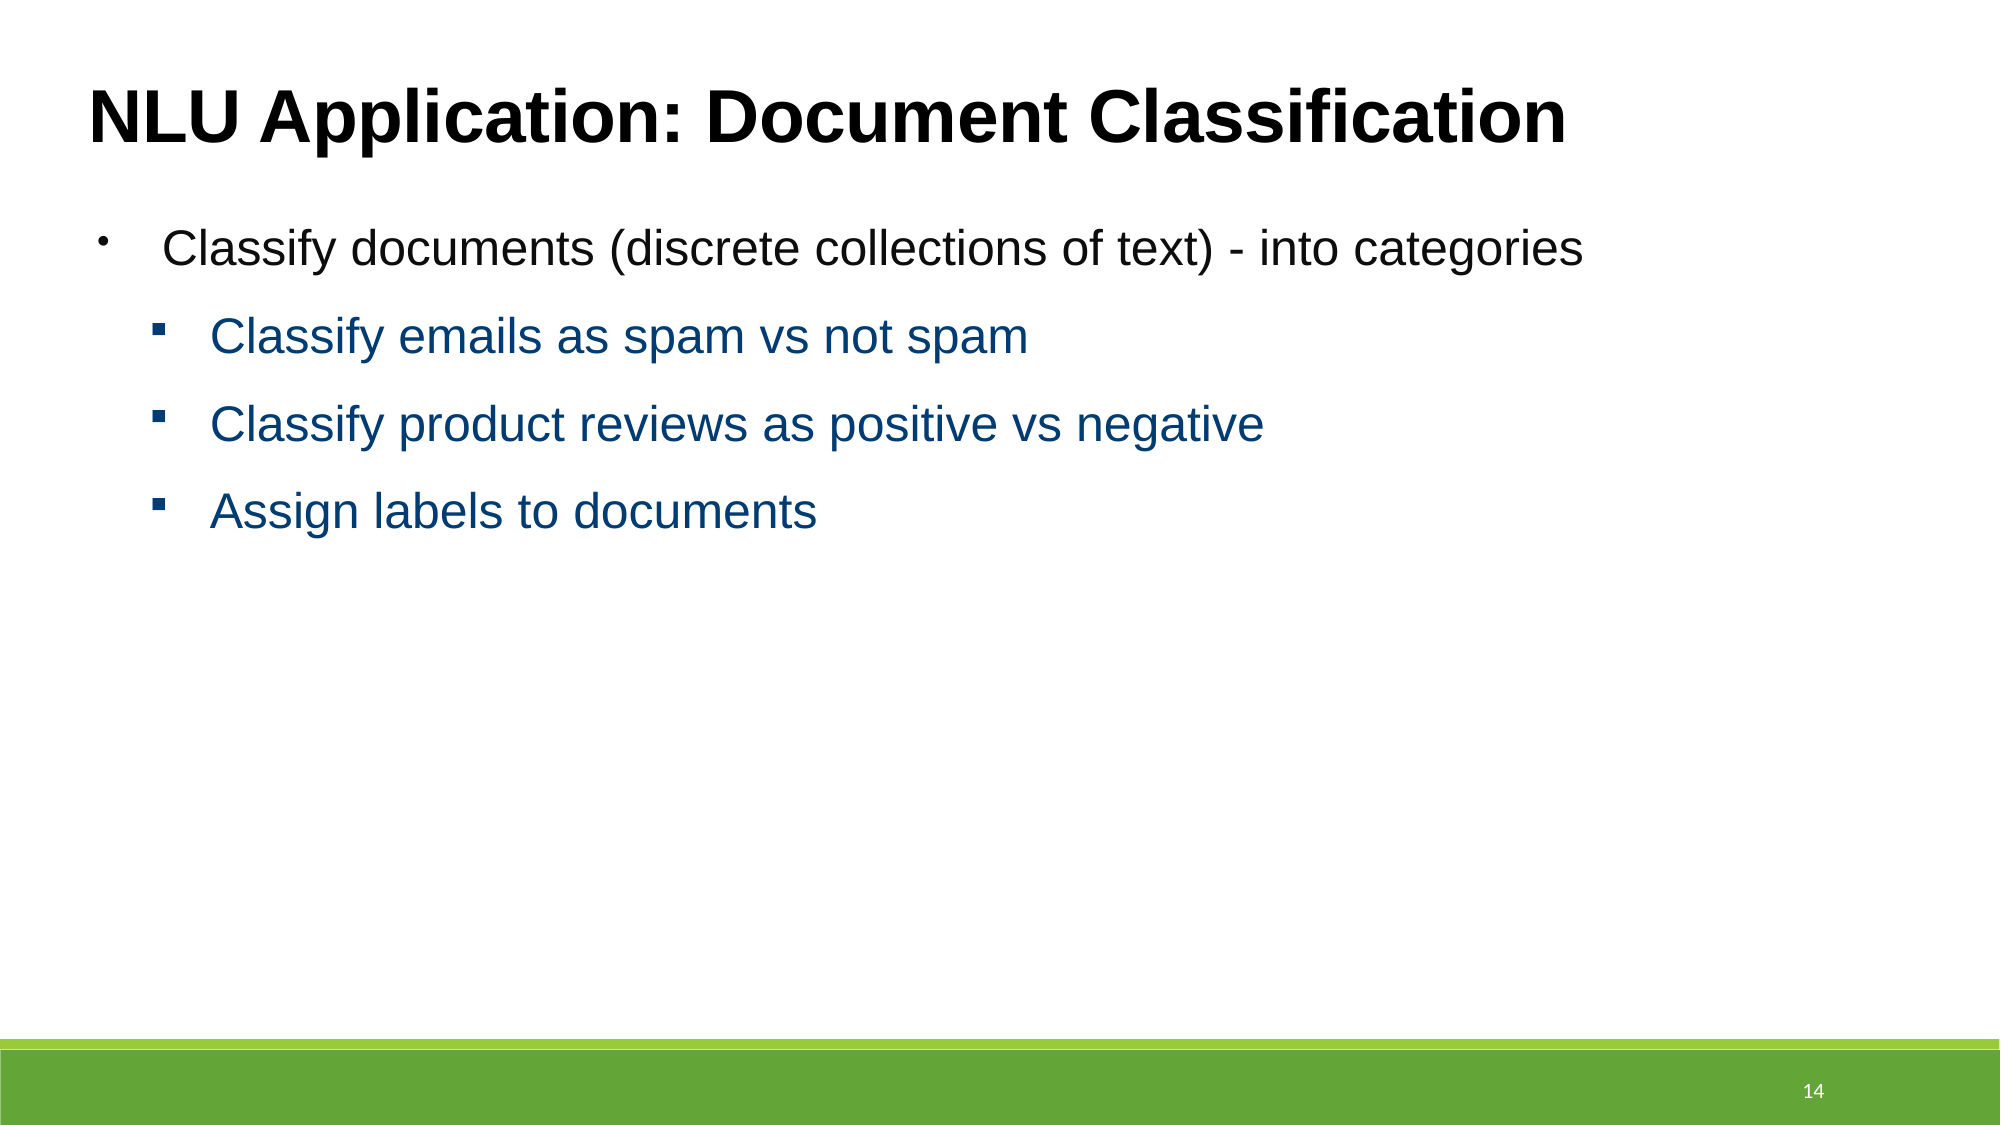

NLU Application: Document Classification
Classify documents (discrete collections of text) - into categories
Classify emails as spam vs not spam
Classify product reviews as positive vs negative
Assign labels to documents
14